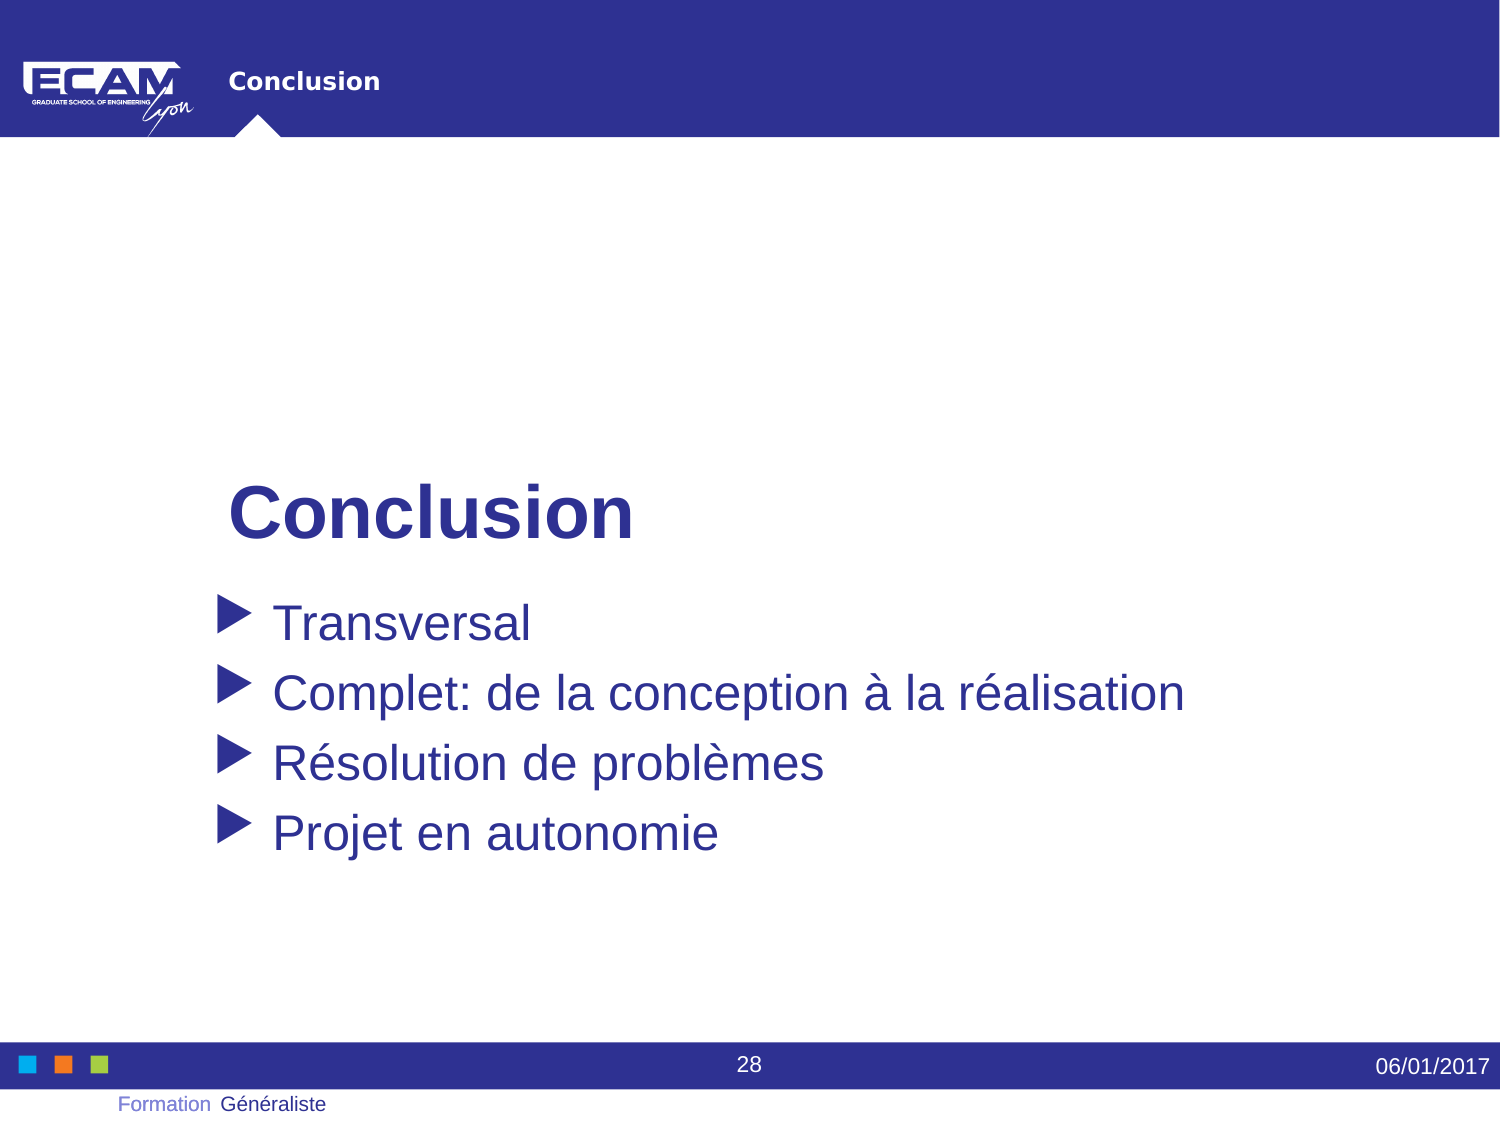

# Conclusion
Transversal
Complet: de la conception à la réalisation
Résolution de problèmes
Projet en autonomie
28
06/01/2017